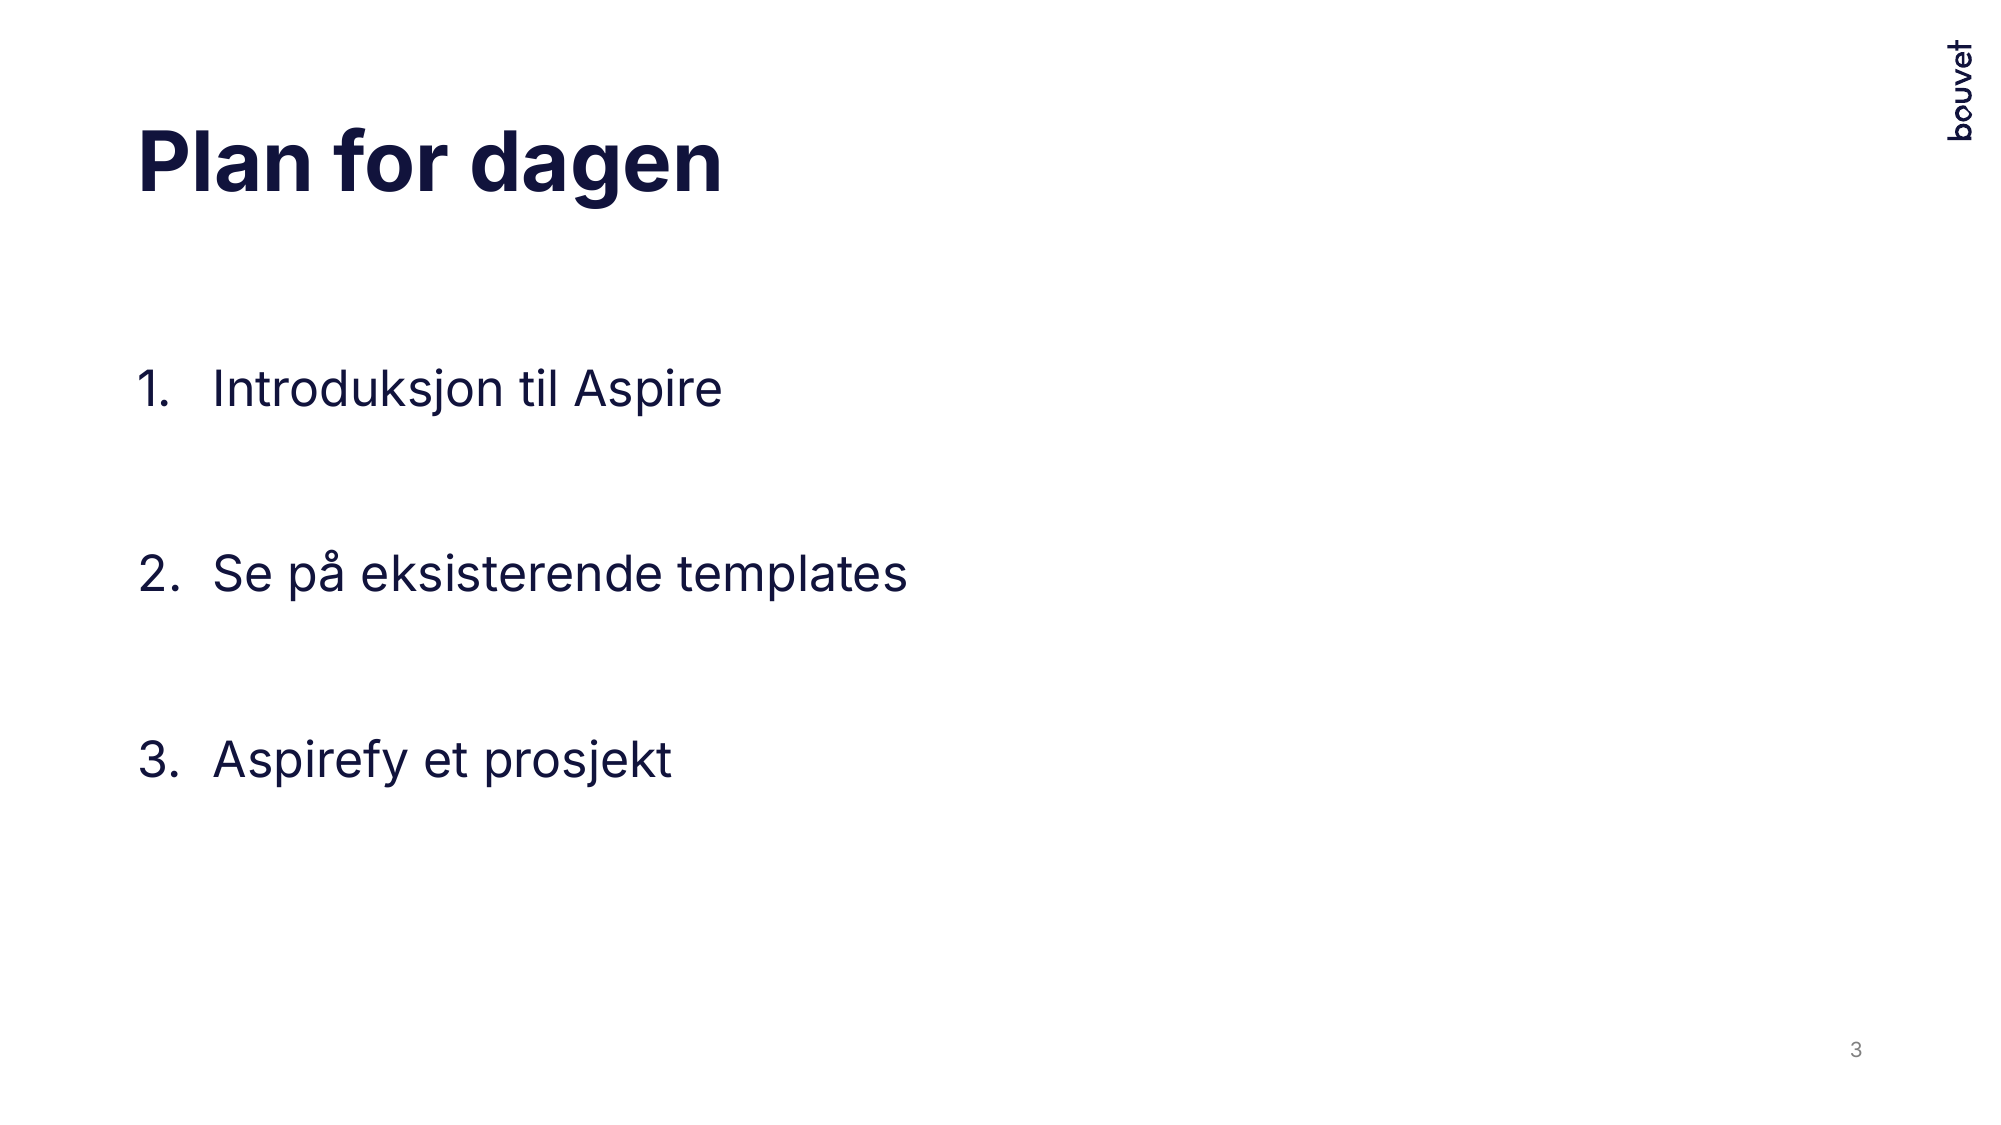

# Plan for dagen

Introduksjon til Aspire

Se på eksisterende templates

Aspirefy et prosjekt

3